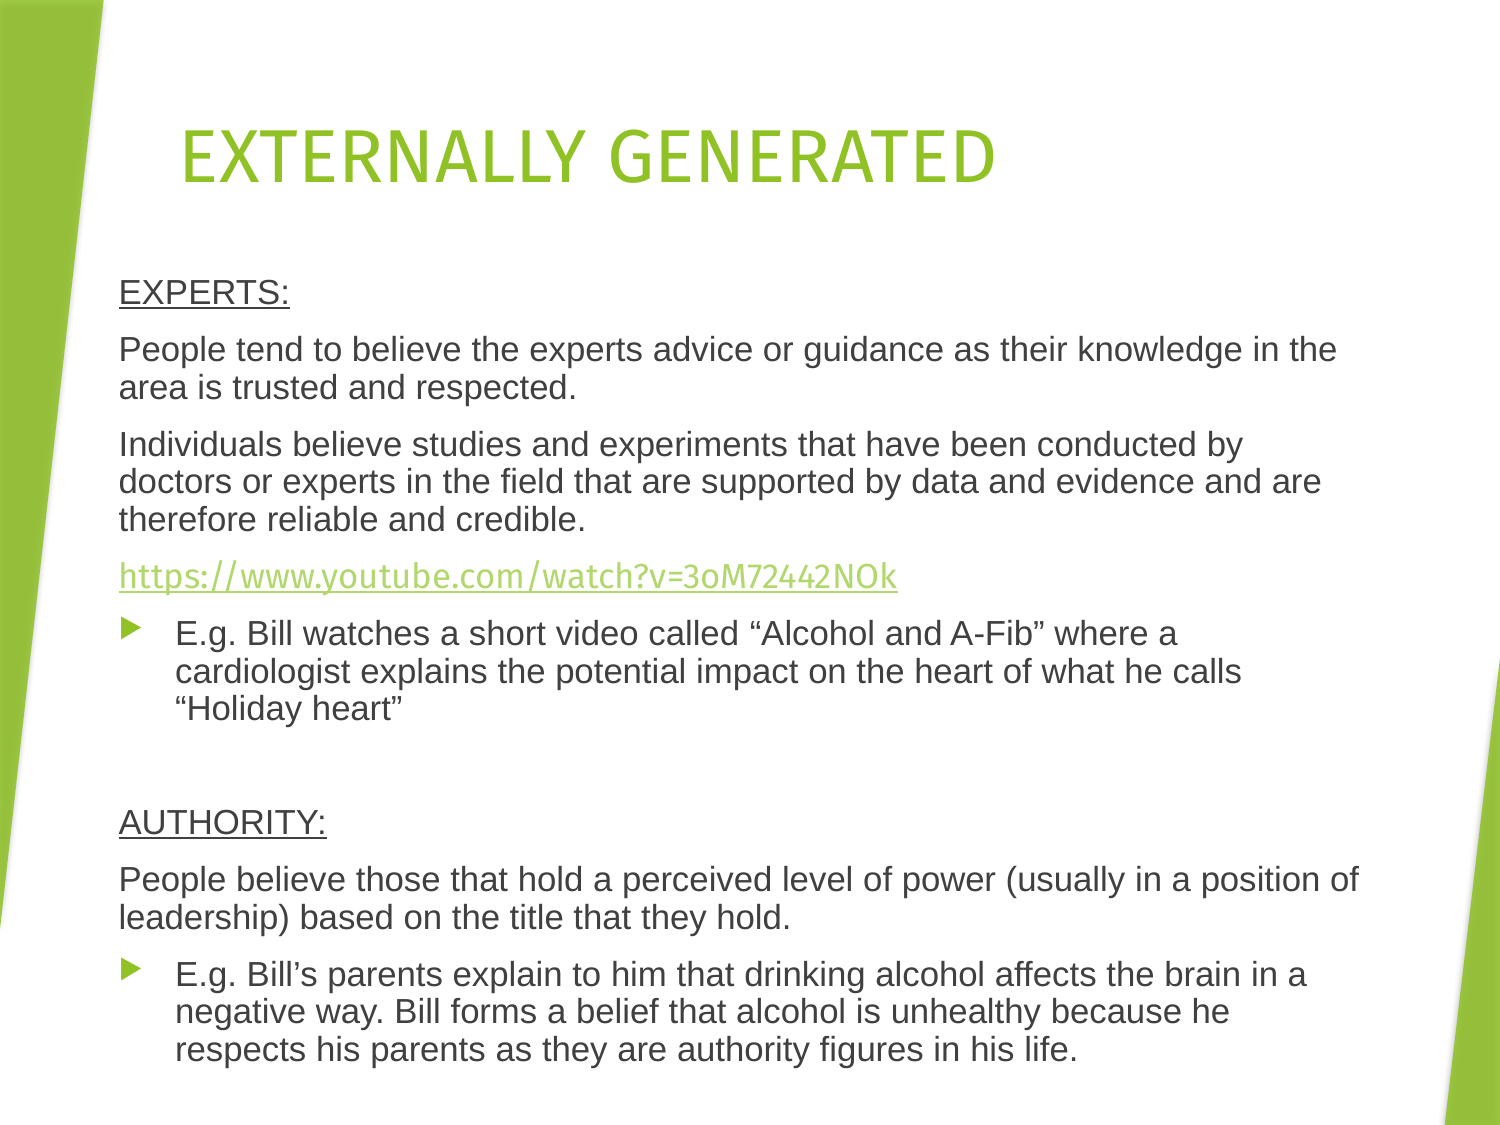

# EXTERNALLY GENERATED
EXPERTS:
People tend to believe the experts advice or guidance as their knowledge in the area is trusted and respected.
Individuals believe studies and experiments that have been conducted by doctors or experts in the field that are supported by data and evidence and are therefore reliable and credible.
https://www.youtube.com/watch?v=3oM72442NOk
E.g. Bill watches a short video called “Alcohol and A-Fib” where a cardiologist explains the potential impact on the heart of what he calls “Holiday heart”

AUTHORITY:
People believe those that hold a perceived level of power (usually in a position of leadership) based on the title that they hold.
E.g. Bill’s parents explain to him that drinking alcohol affects the brain in a negative way. Bill forms a belief that alcohol is unhealthy because he respects his parents as they are authority figures in his life.